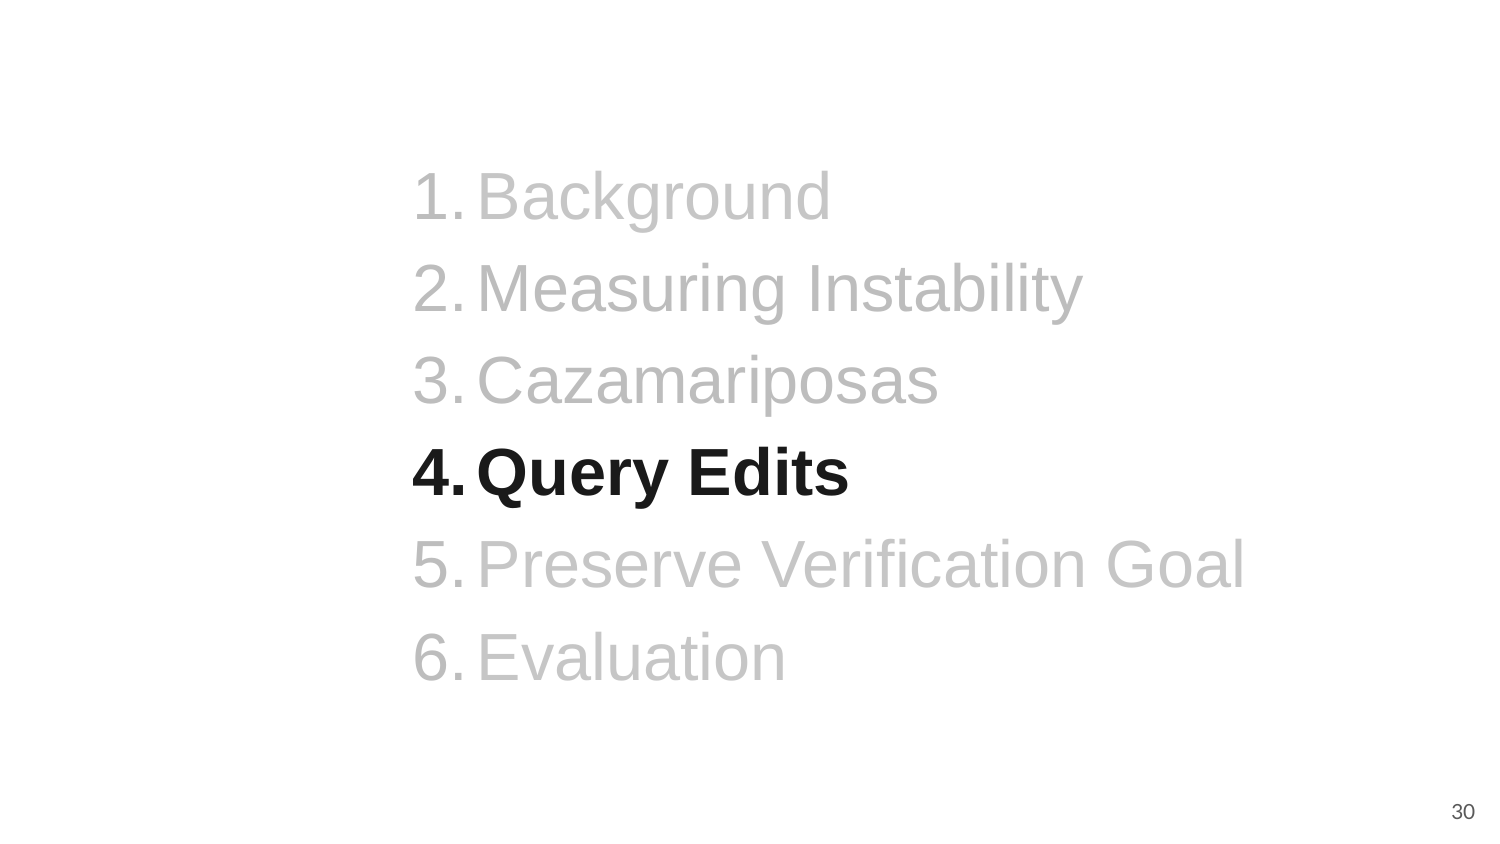

Background
Measuring Instability
Cazamariposas
Query Edits
Preserve Verification Goal
Evaluation
30